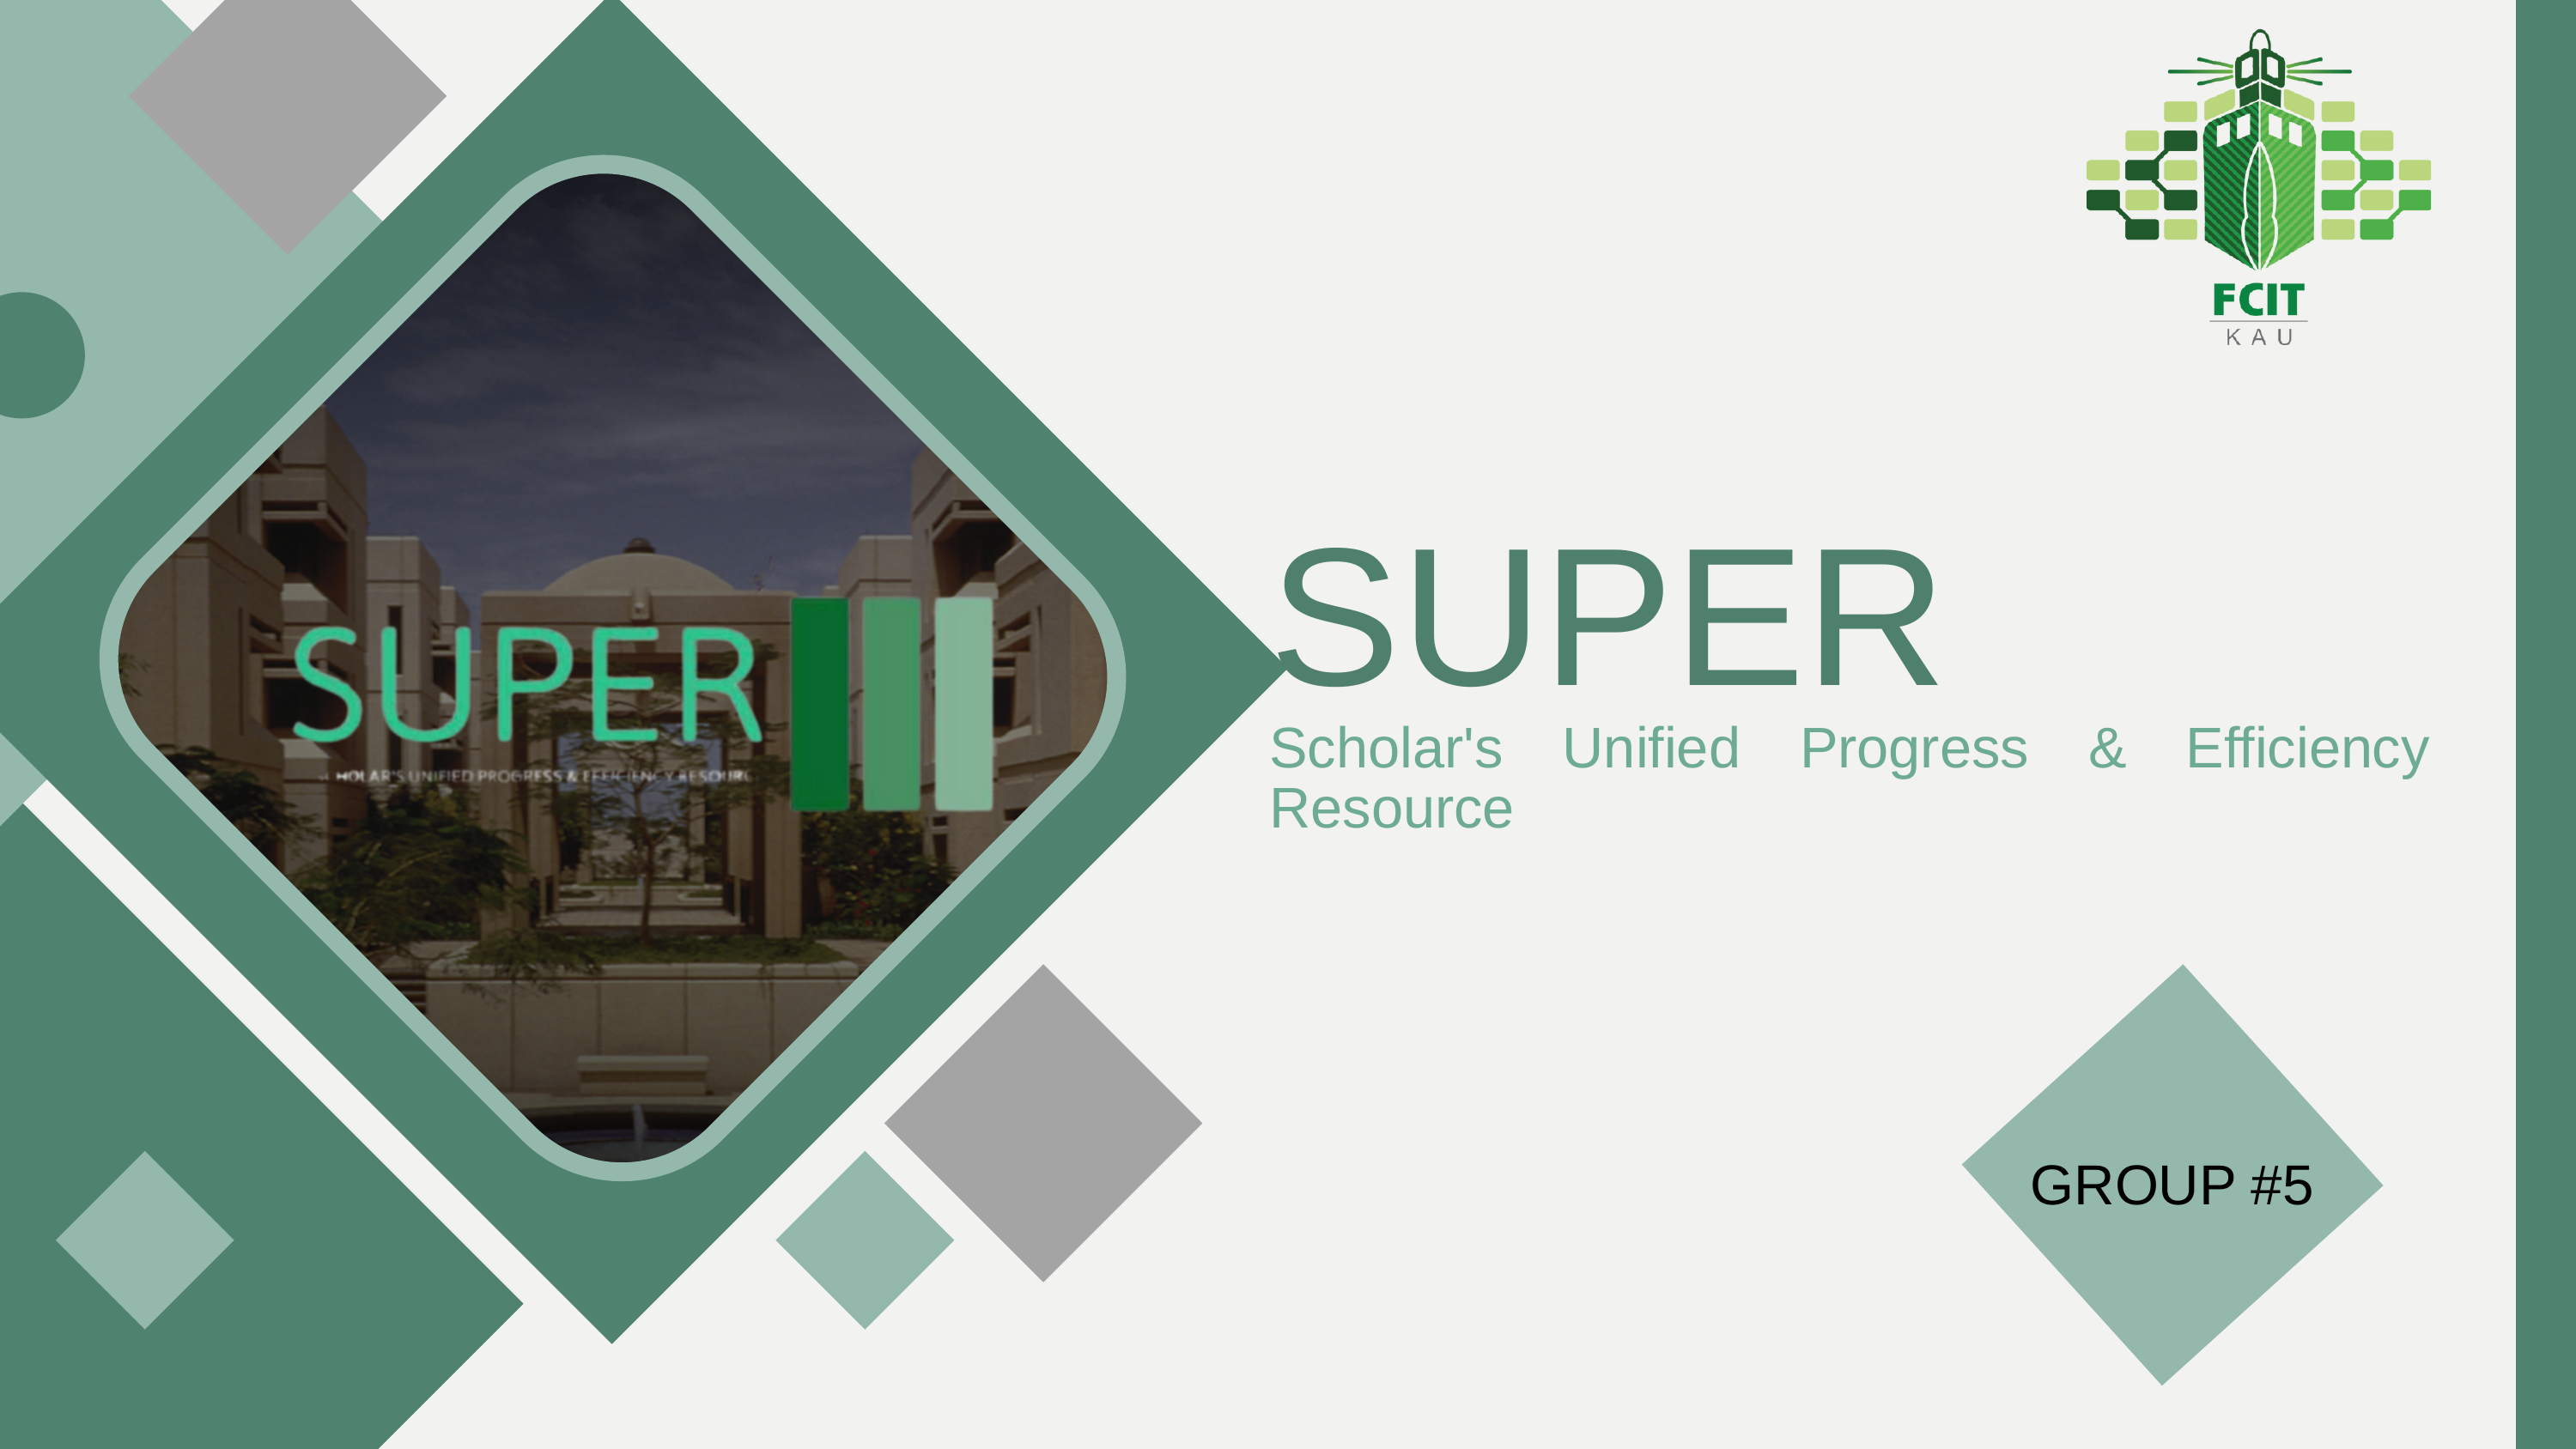

SUPER
Scholar's Unified Progress & Efficiency Resource

GROUP #5